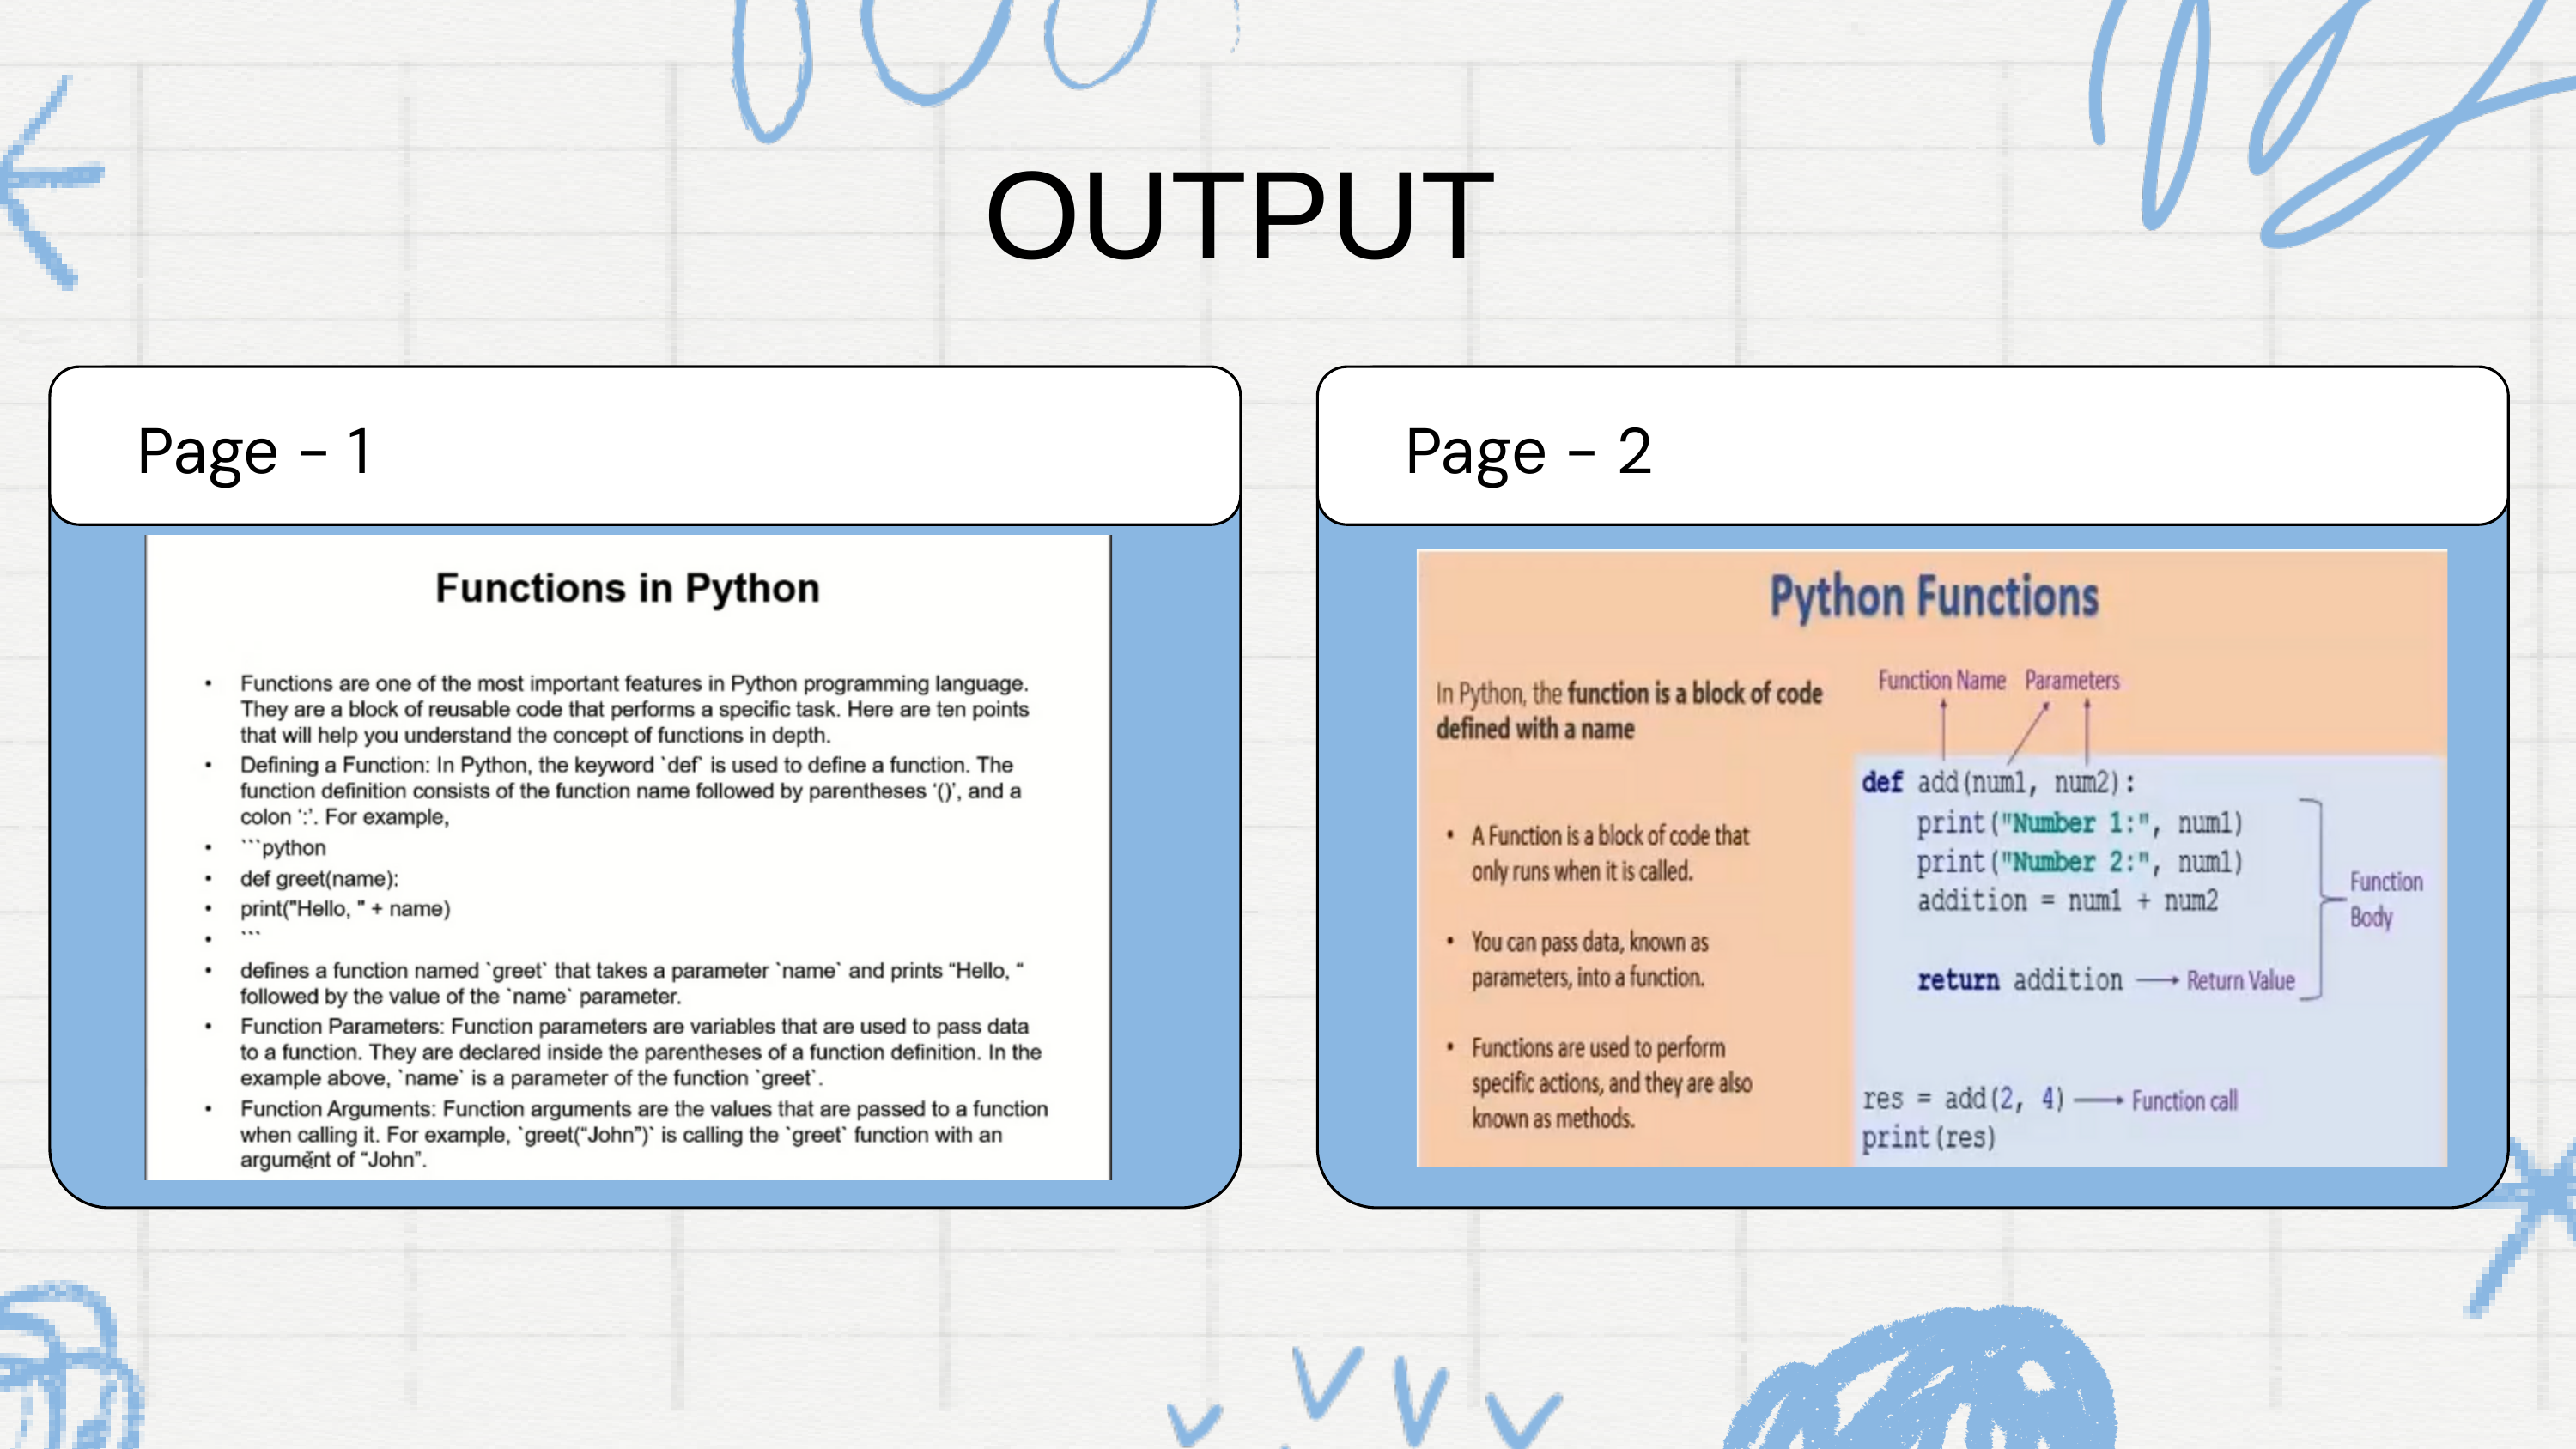

OUTPUT

Page - 1

Page - 2